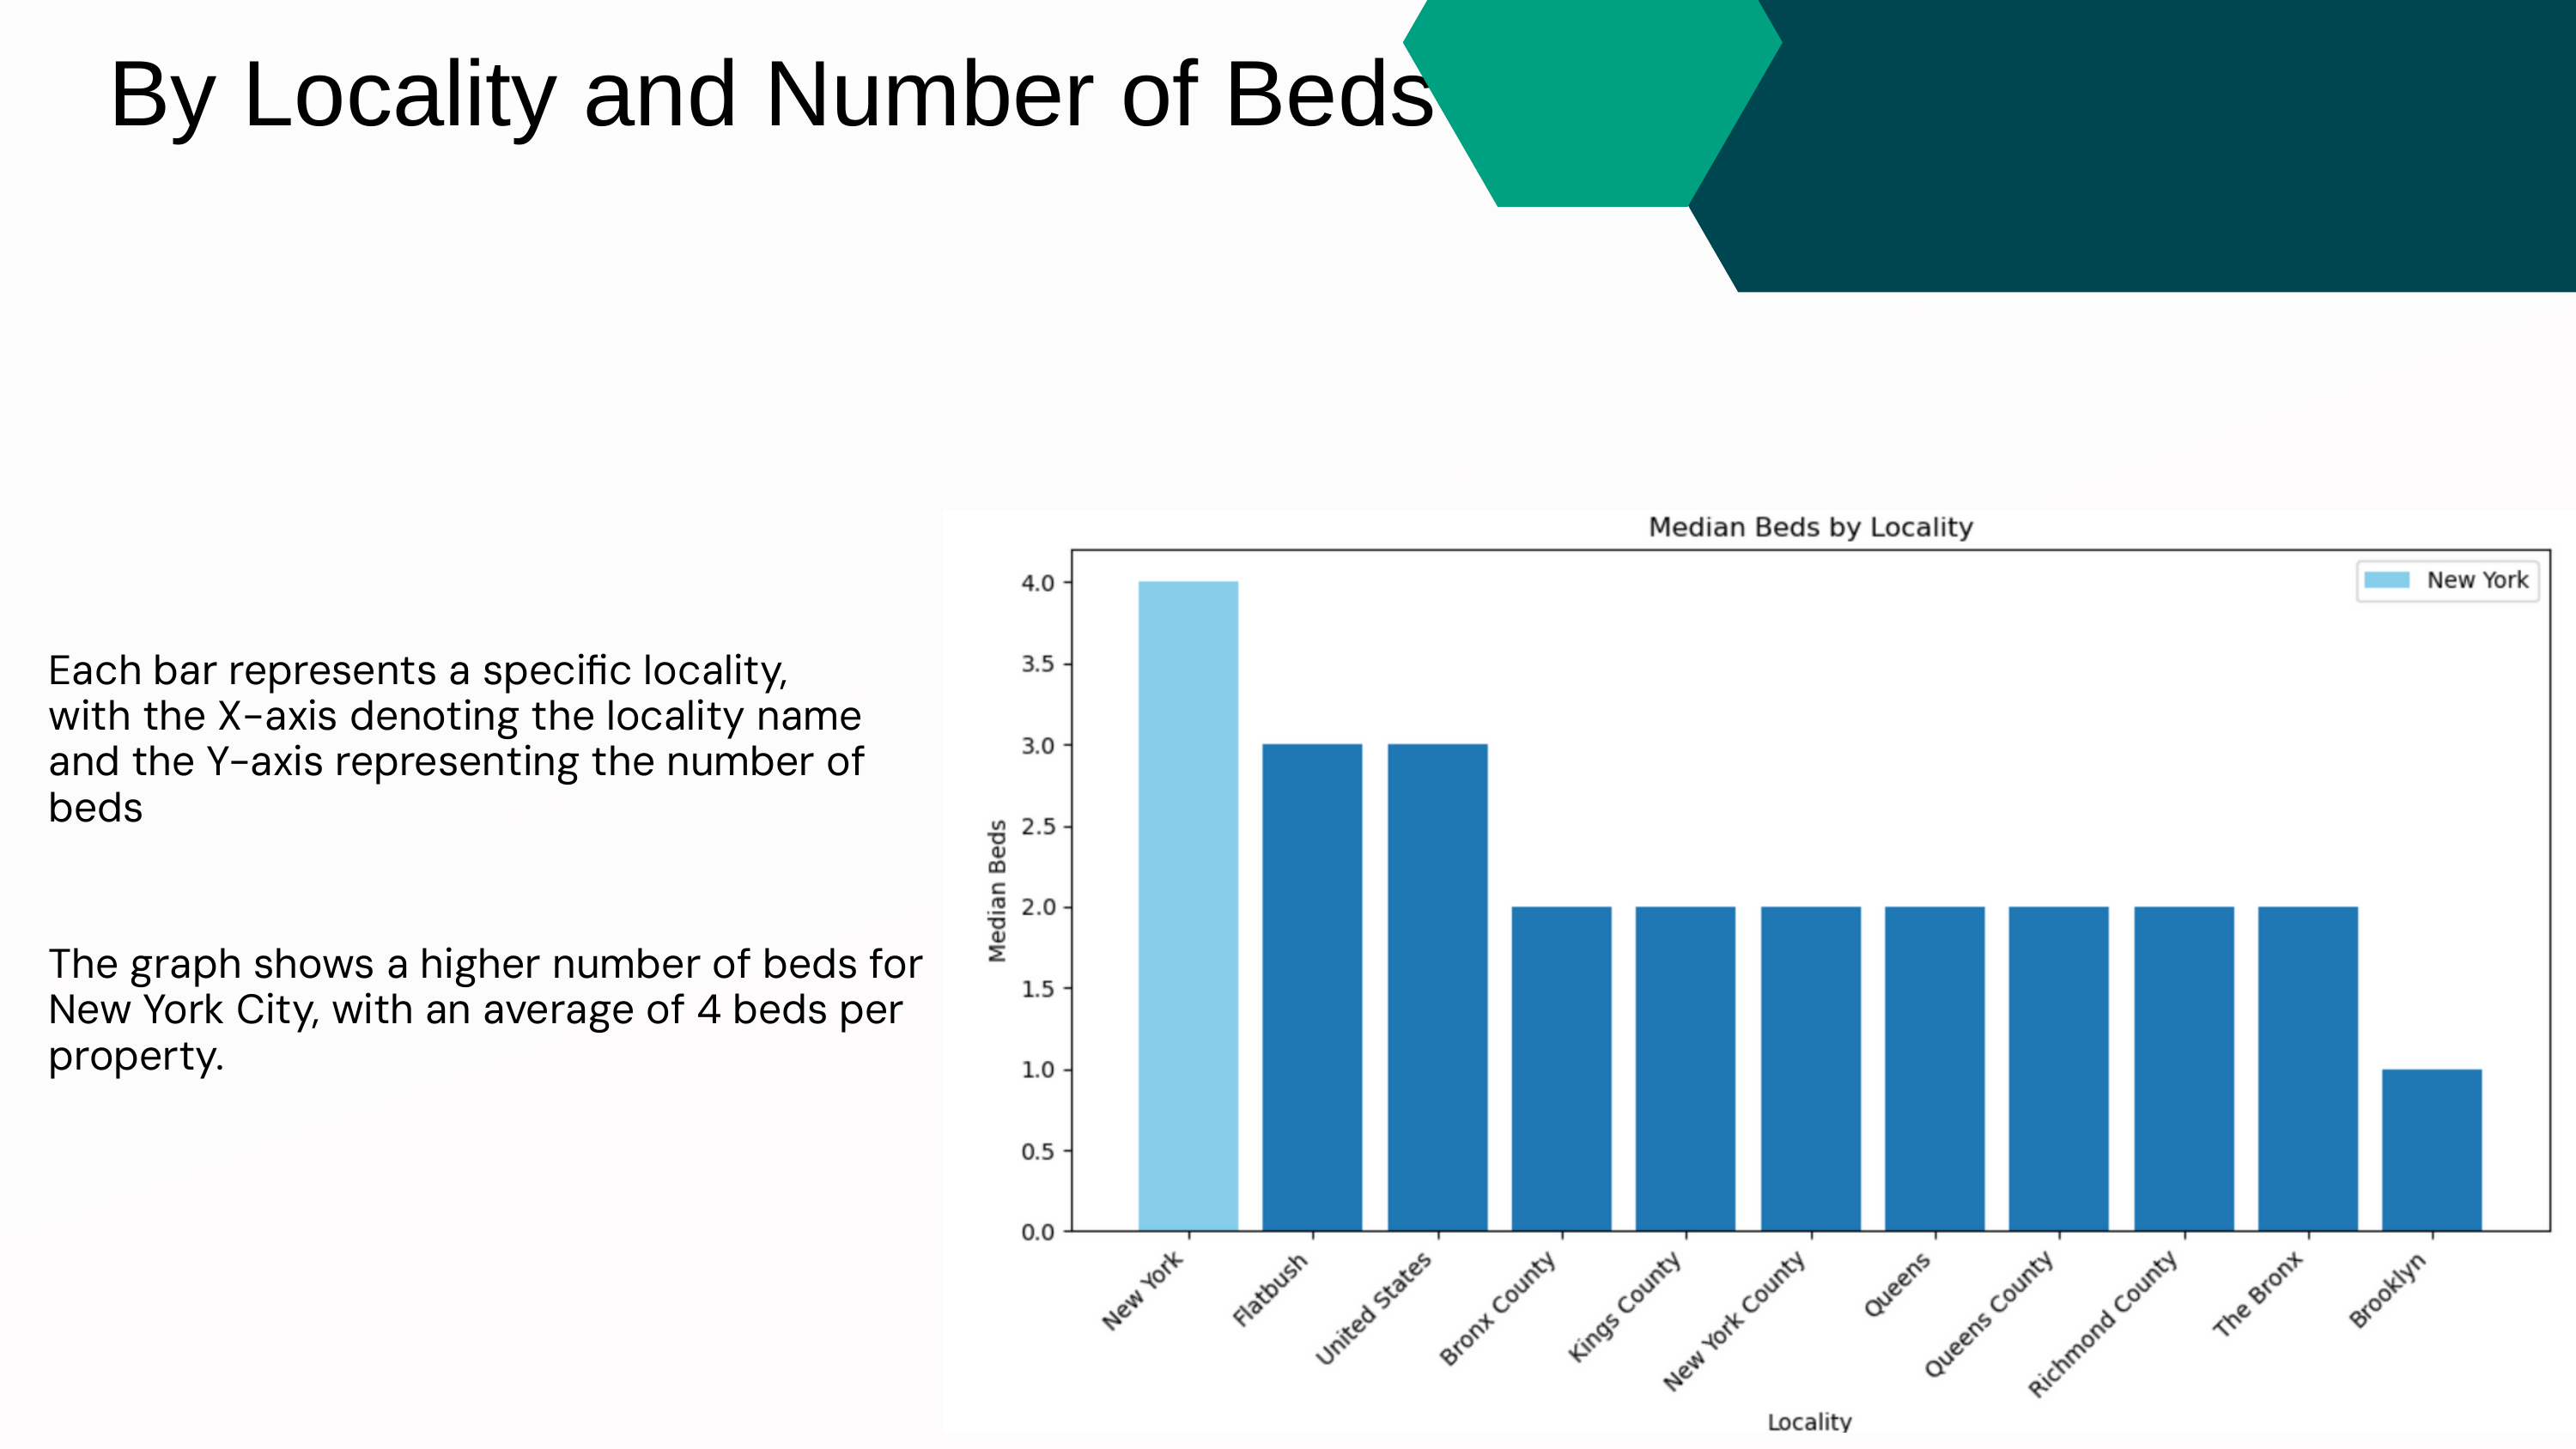

By Locality and Number of Beds

Each bar represents a specific locality, with the X-axis denoting the locality name and the Y-axis representing the number of beds
The graph shows a higher number of beds for New York City, with an average of 4 beds per property.